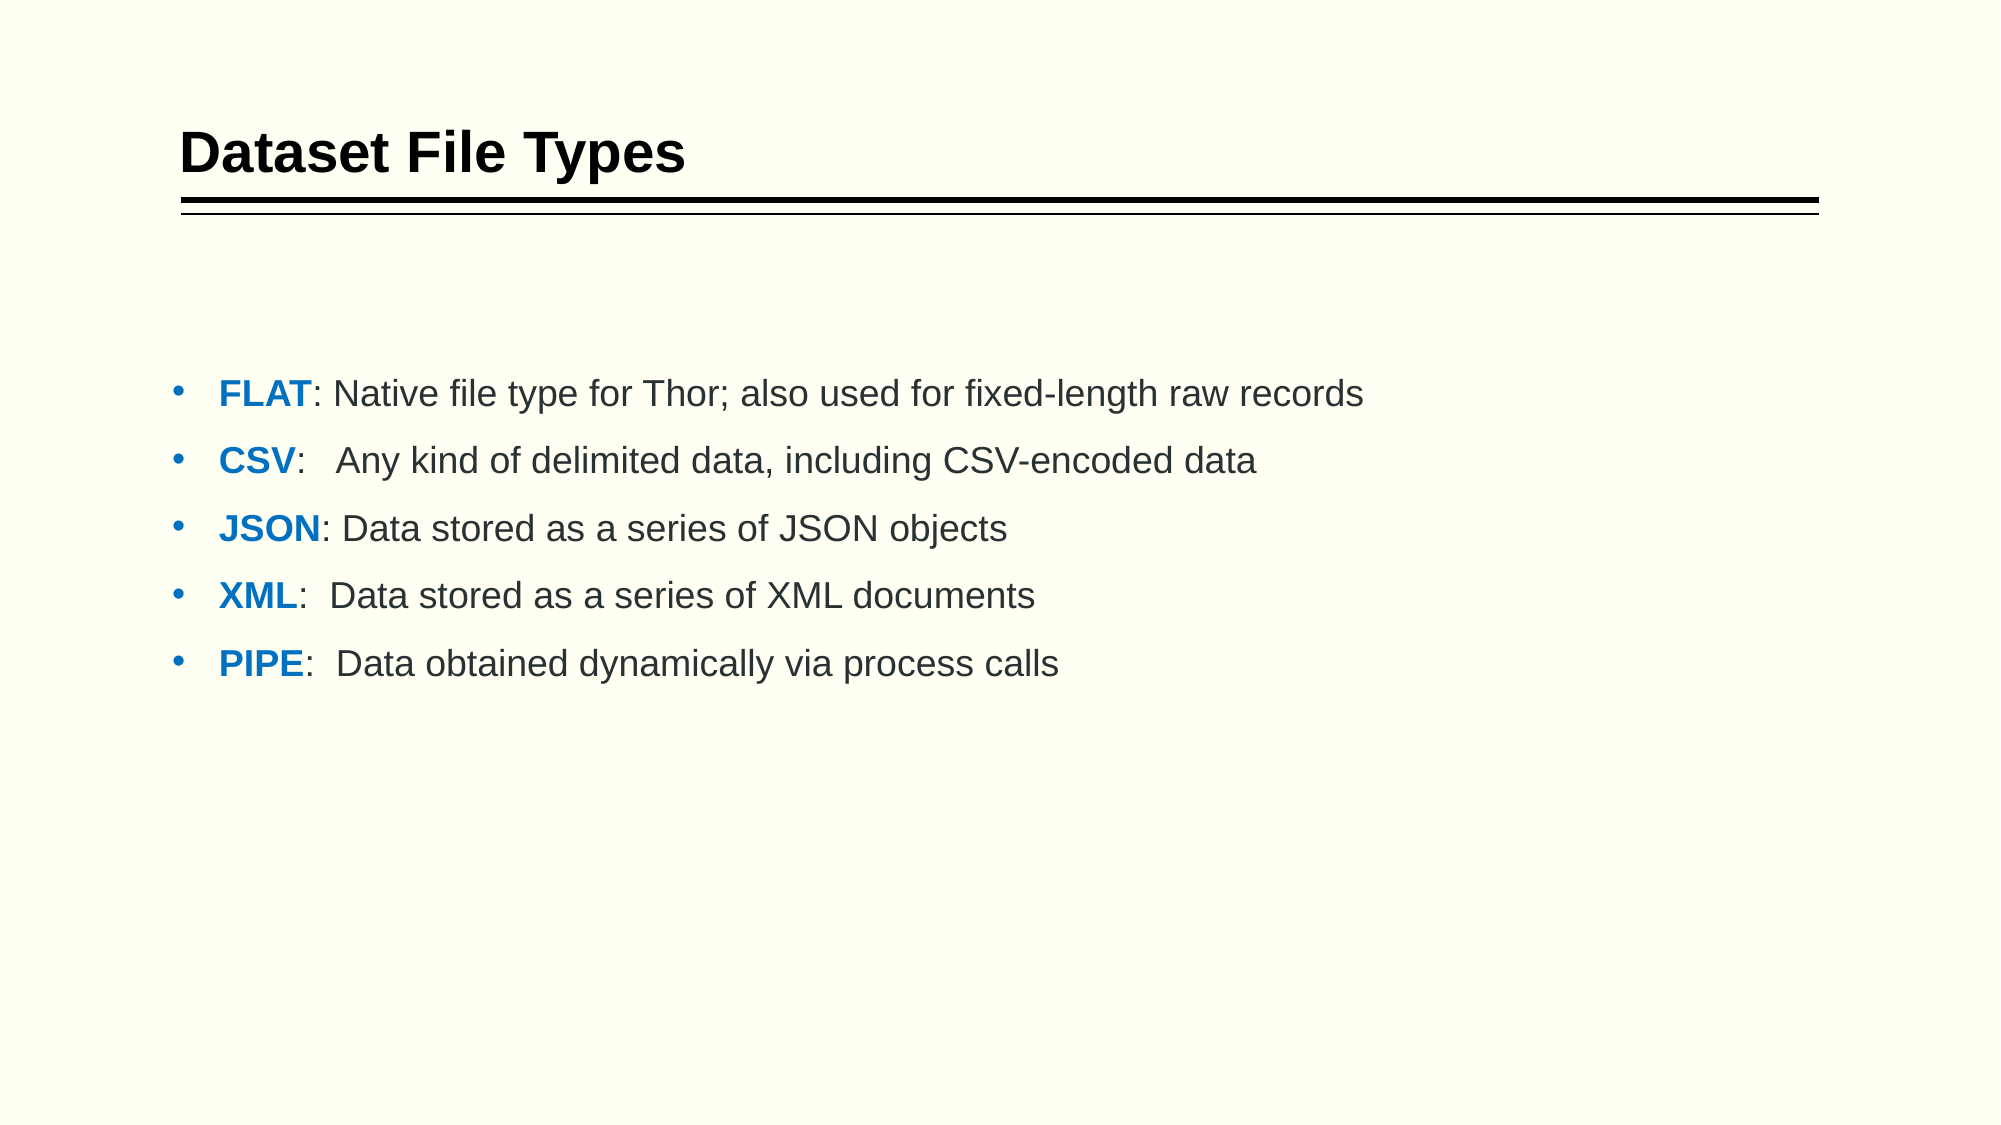

# Dataset File Types
FLAT: Native file type for Thor; also used for fixed-length raw records
CSV:   Any kind of delimited data, including CSV-encoded data
JSON: Data stored as a series of JSON objects
XML:  Data stored as a series of XML documents
PIPE:  Data obtained dynamically via process calls